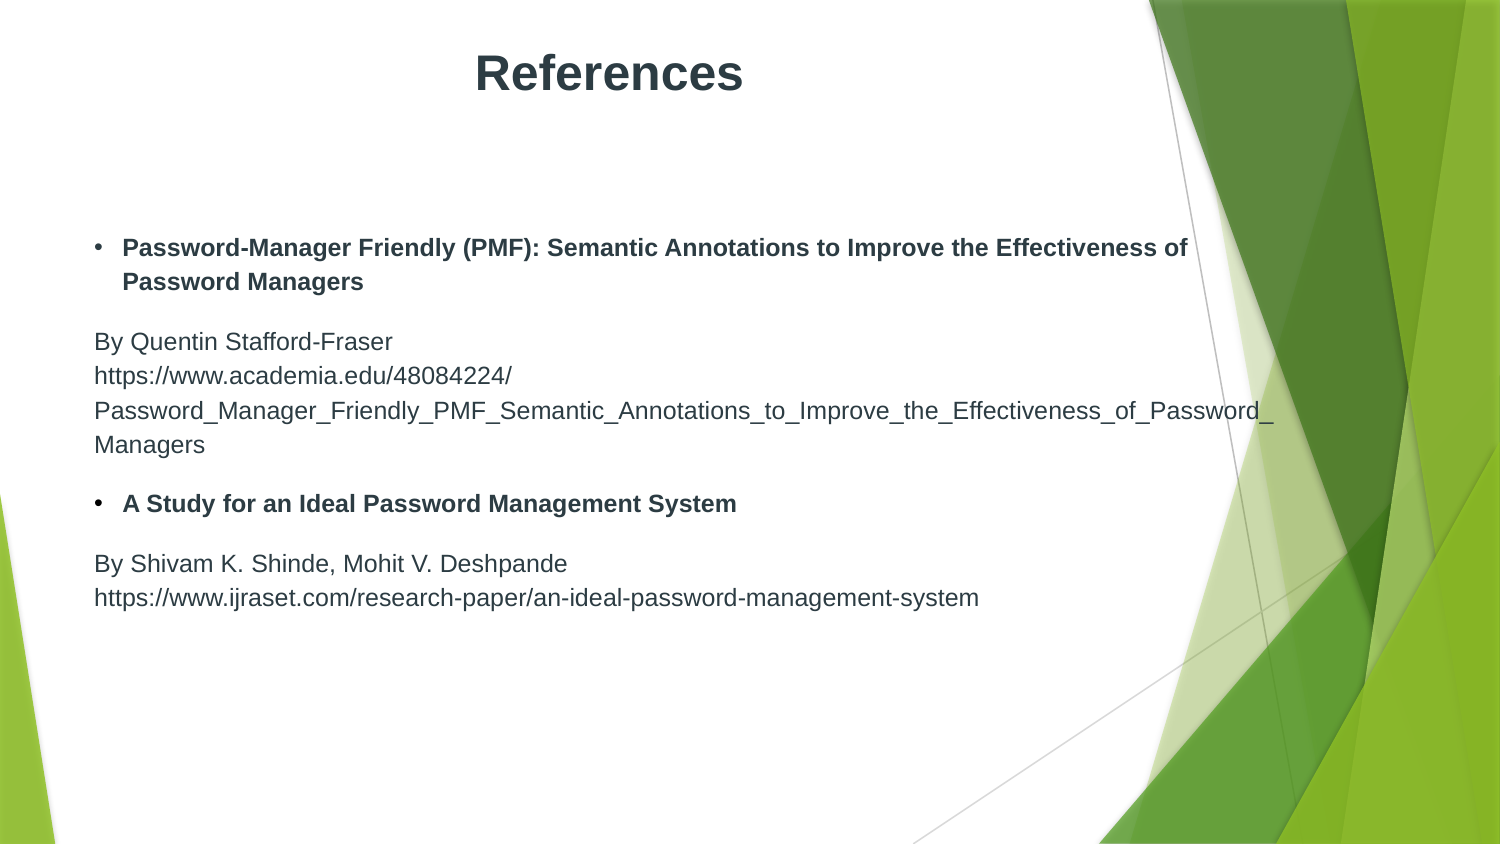

References

Password-Manager Friendly (PMF): Semantic Annotations to Improve the Effectiveness of Password Managers
By Quentin Stafford-Fraser
https://www.academia.edu/48084224/Password_Manager_Friendly_PMF_Semantic_Annotations_to_Improve_the_Effectiveness_of_Password_Managers
A Study for an Ideal Password Management System
By Shivam K. Shinde, Mohit V. Deshpande
https://www.ijraset.com/research-paper/an-ideal-password-management-system